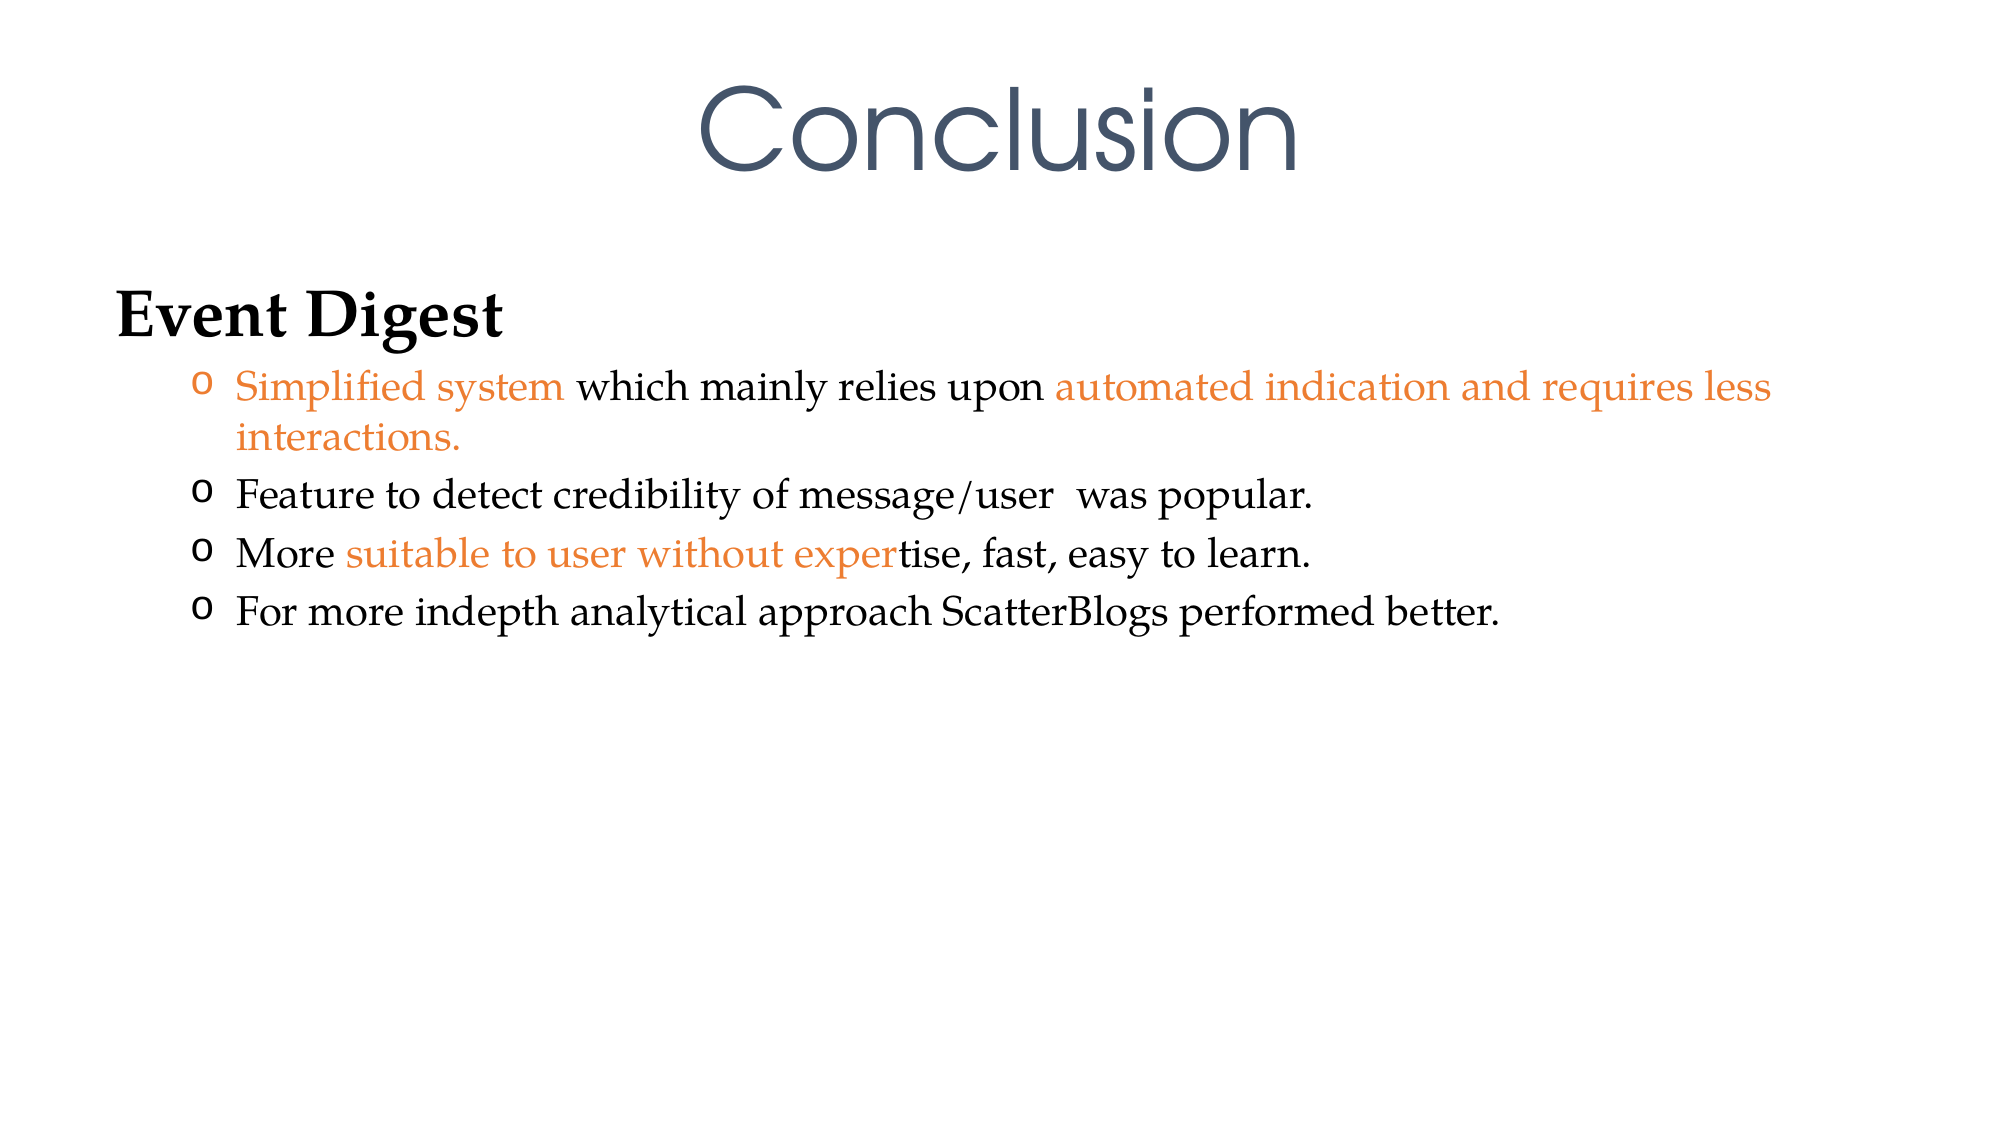

# Conclusion
Event Digest
Simplified system which mainly relies upon automated indication and requires less interactions.
Feature to detect credibility of message/user  was popular.
More suitable to user without expertise, fast, easy to learn.
For more indepth analytical approach ScatterBlogs performed better.